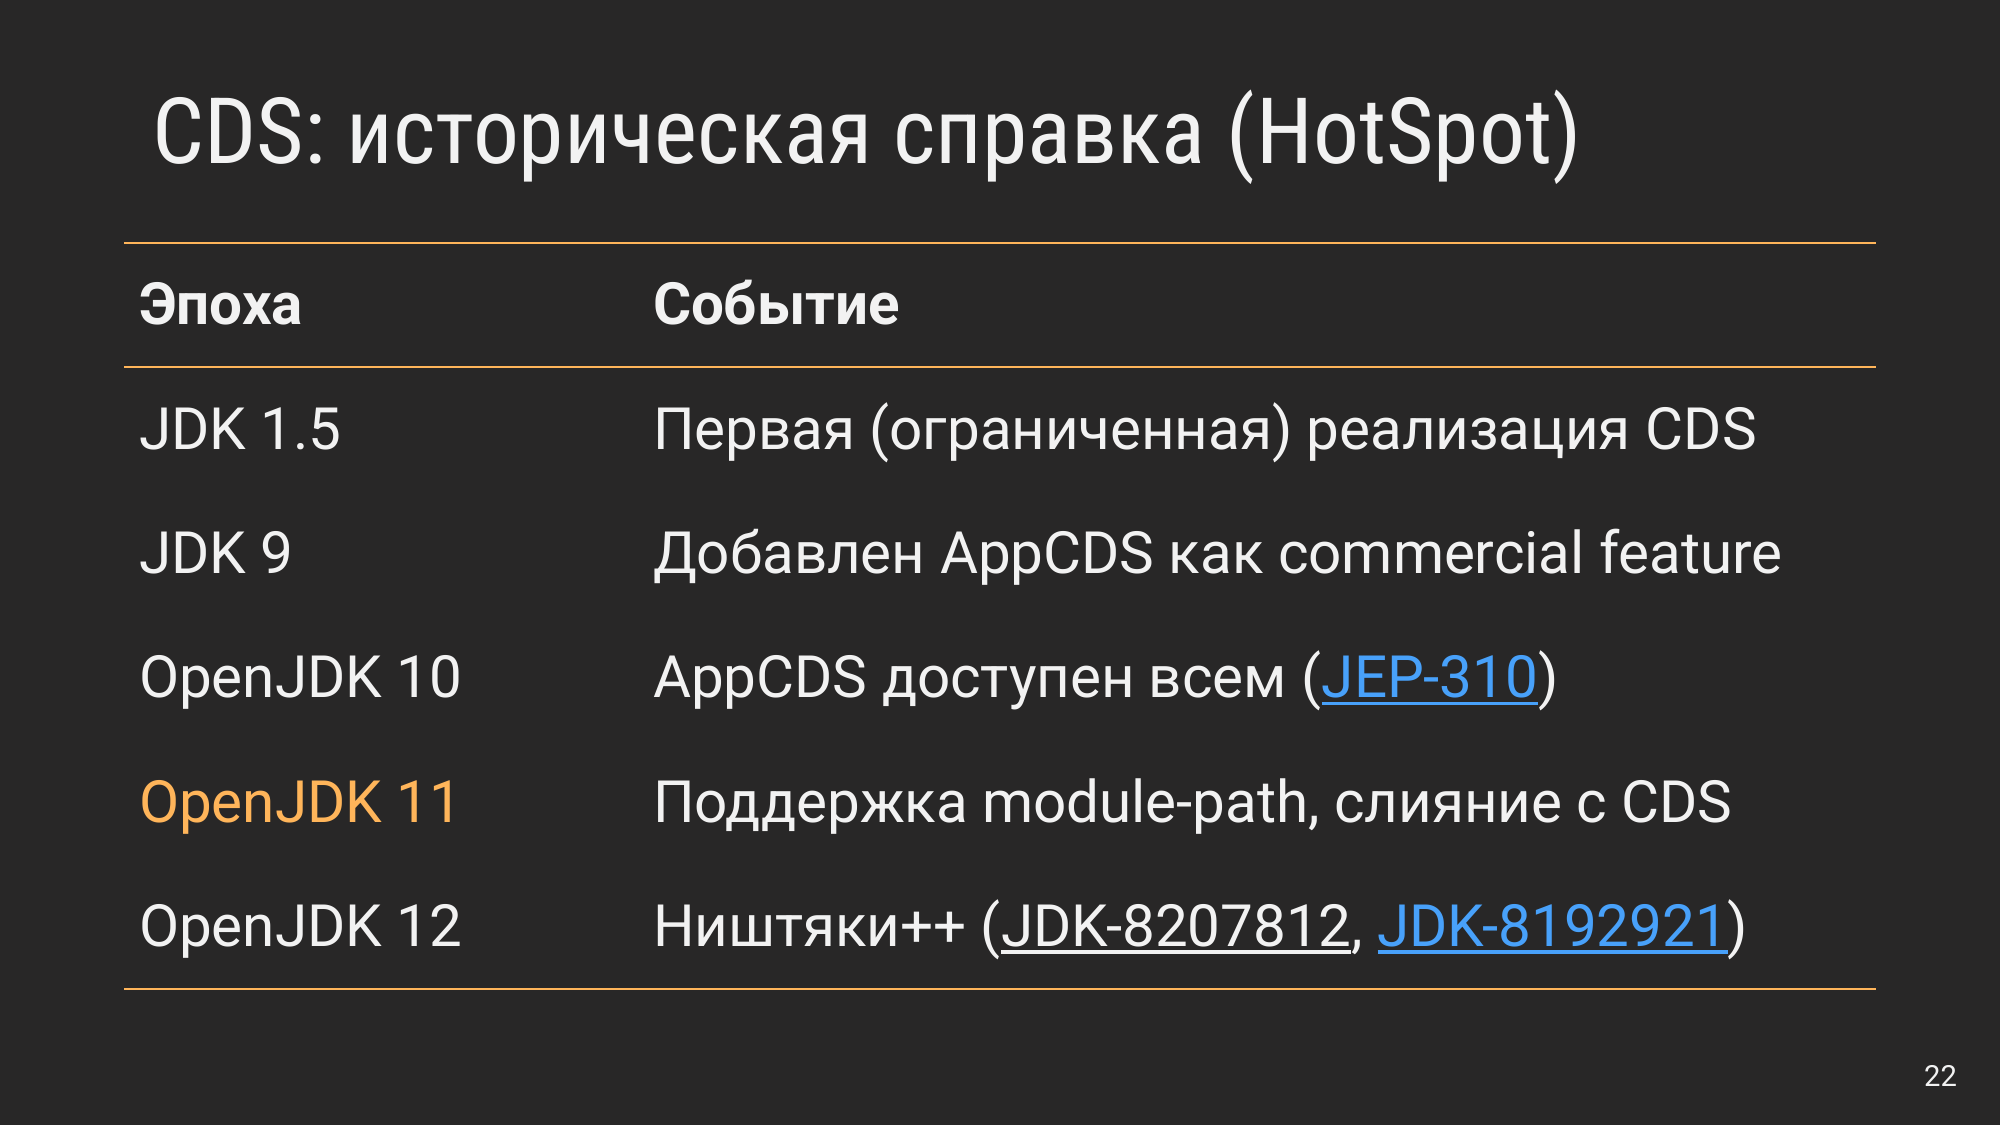

# CDS: историческая справка (HotSpot)
| Эпоха | Событие |
| --- | --- |
| JDK 1.5 | Первая (ограниченная) реализация CDS |
| JDK 9 | Добавлен AppCDS как commercial feature |
| OpenJDK 10 | AppCDS доступен всем (JEP-310) |
| OpenJDK 11 | Поддержка module-path, слияние с CDS |
| OpenJDK 12 | Ништяки++ (JDK-8207812, JDK-8192921) |
22